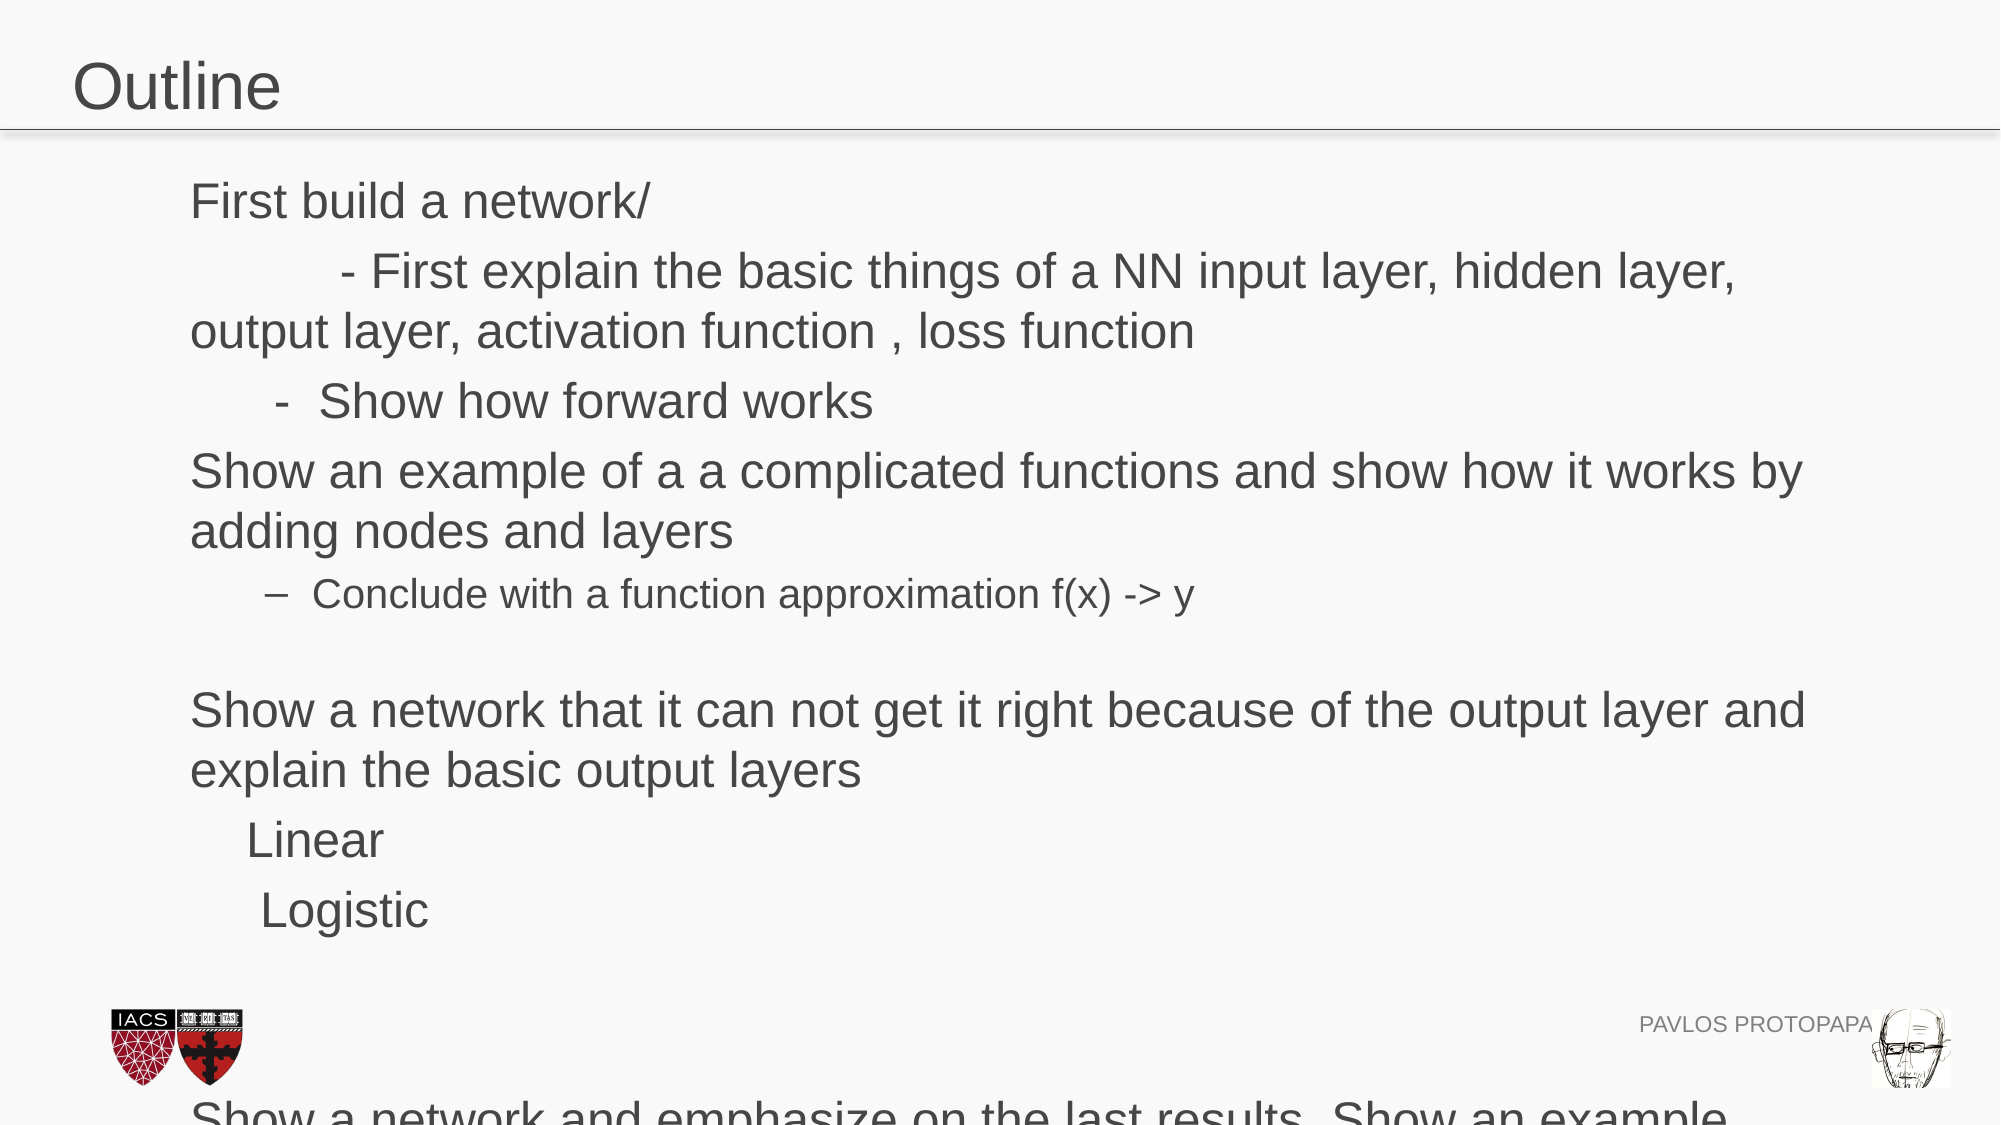

# Outline
First build a network/
	- First explain the basic things of a NN input layer, hidden layer, output layer, activation function , loss function
      -  Show how forward works
Show an example of a a complicated functions and show how it works by adding nodes and layers
Conclude with a function approximation f(x) -> y
Show a network that it can not get it right because of the output layer and explain the basic output layers
    Linear
     Logistic

Show a network and emphasize on the last results. Show an example where the output is incorrect ….type (0,1, … ) so we need
Design Choices
Look inside